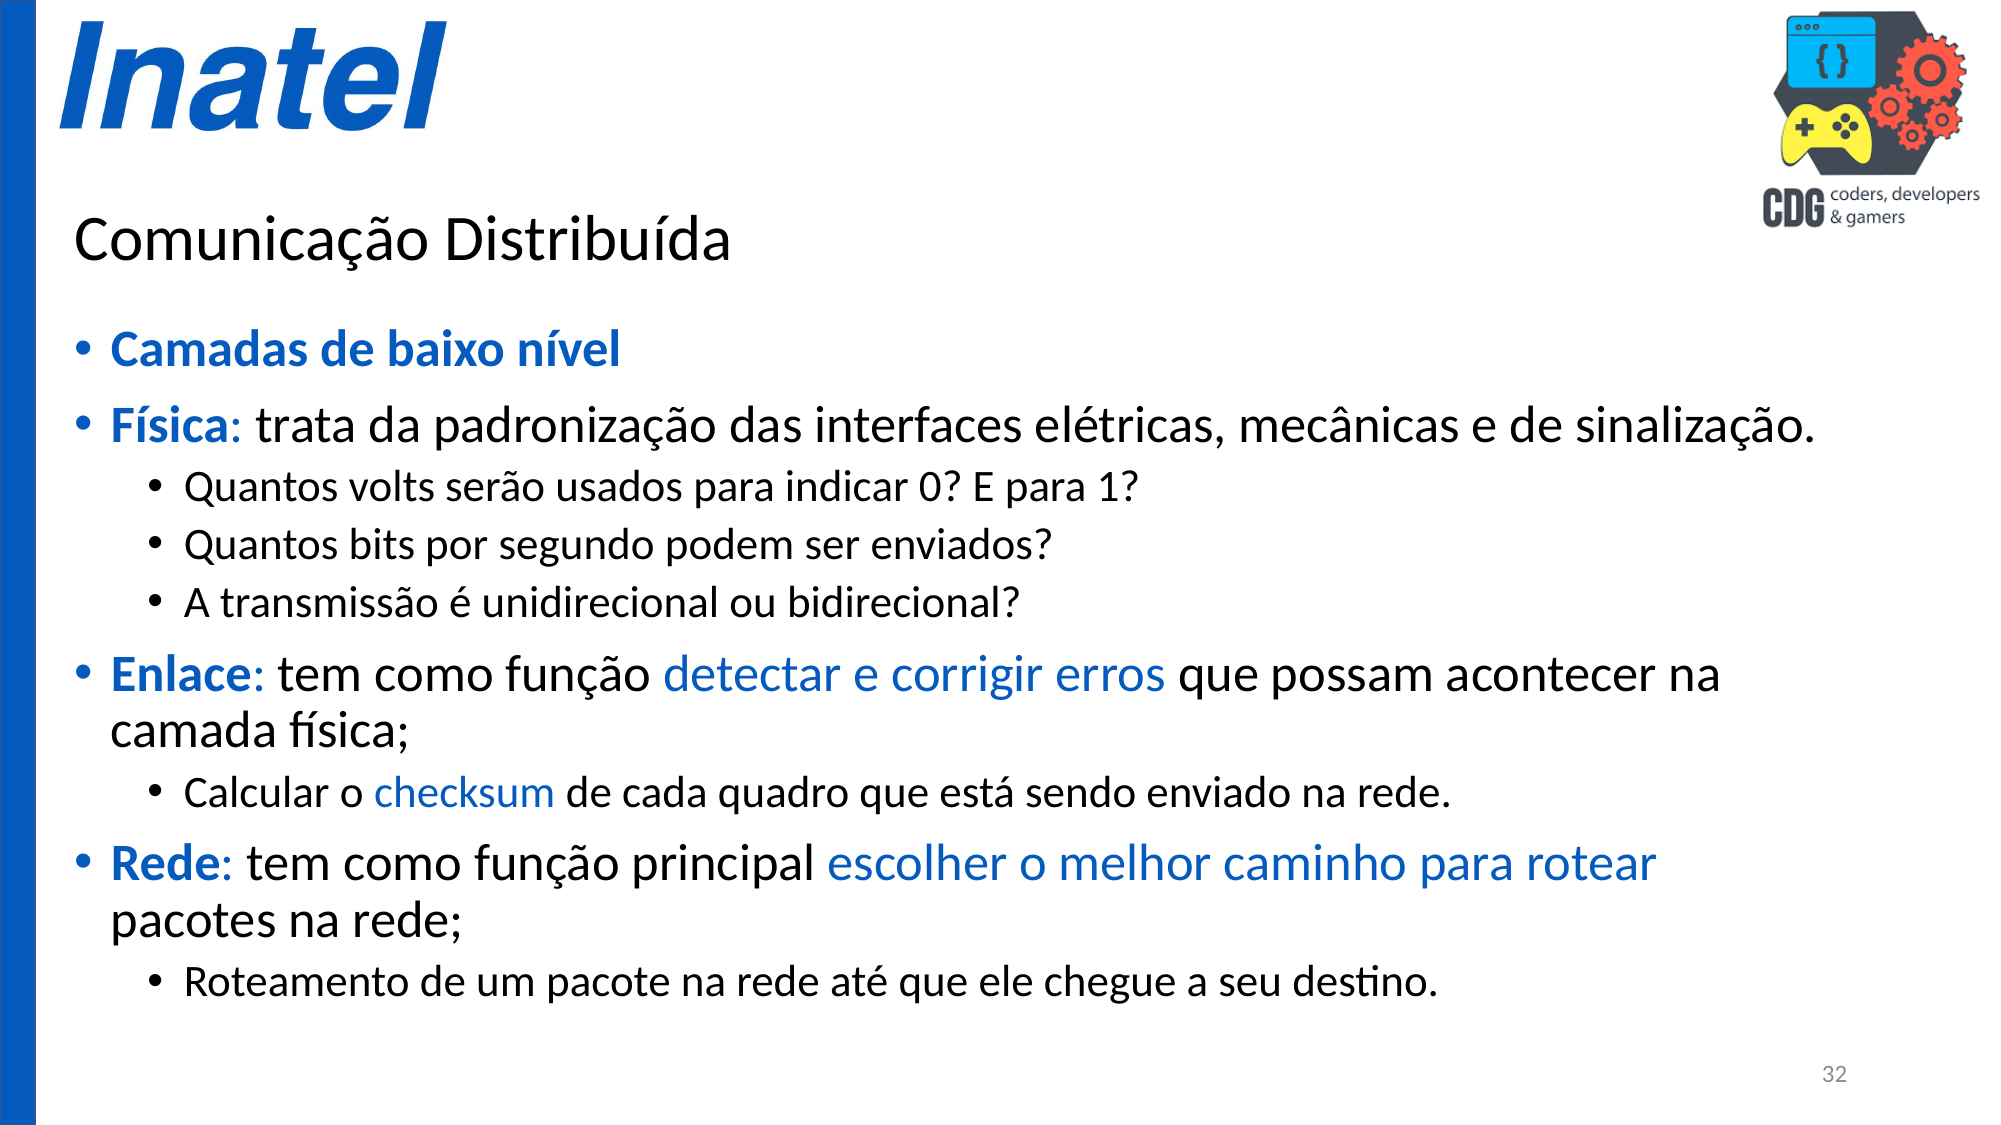

# Comunicação Distribuída
Camadas de baixo nível
Física: trata da padronização das interfaces elétricas, mecânicas e de sinalização.
Quantos volts serão usados para indicar 0? E para 1?
Quantos bits por segundo podem ser enviados?
A transmissão é unidirecional ou bidirecional?
Enlace: tem como função detectar e corrigir erros que possam acontecer na camada física;
Calcular o checksum de cada quadro que está sendo enviado na rede.
Rede: tem como função principal escolher o melhor caminho para rotear pacotes na rede;
Roteamento de um pacote na rede até que ele chegue a seu destino.

32